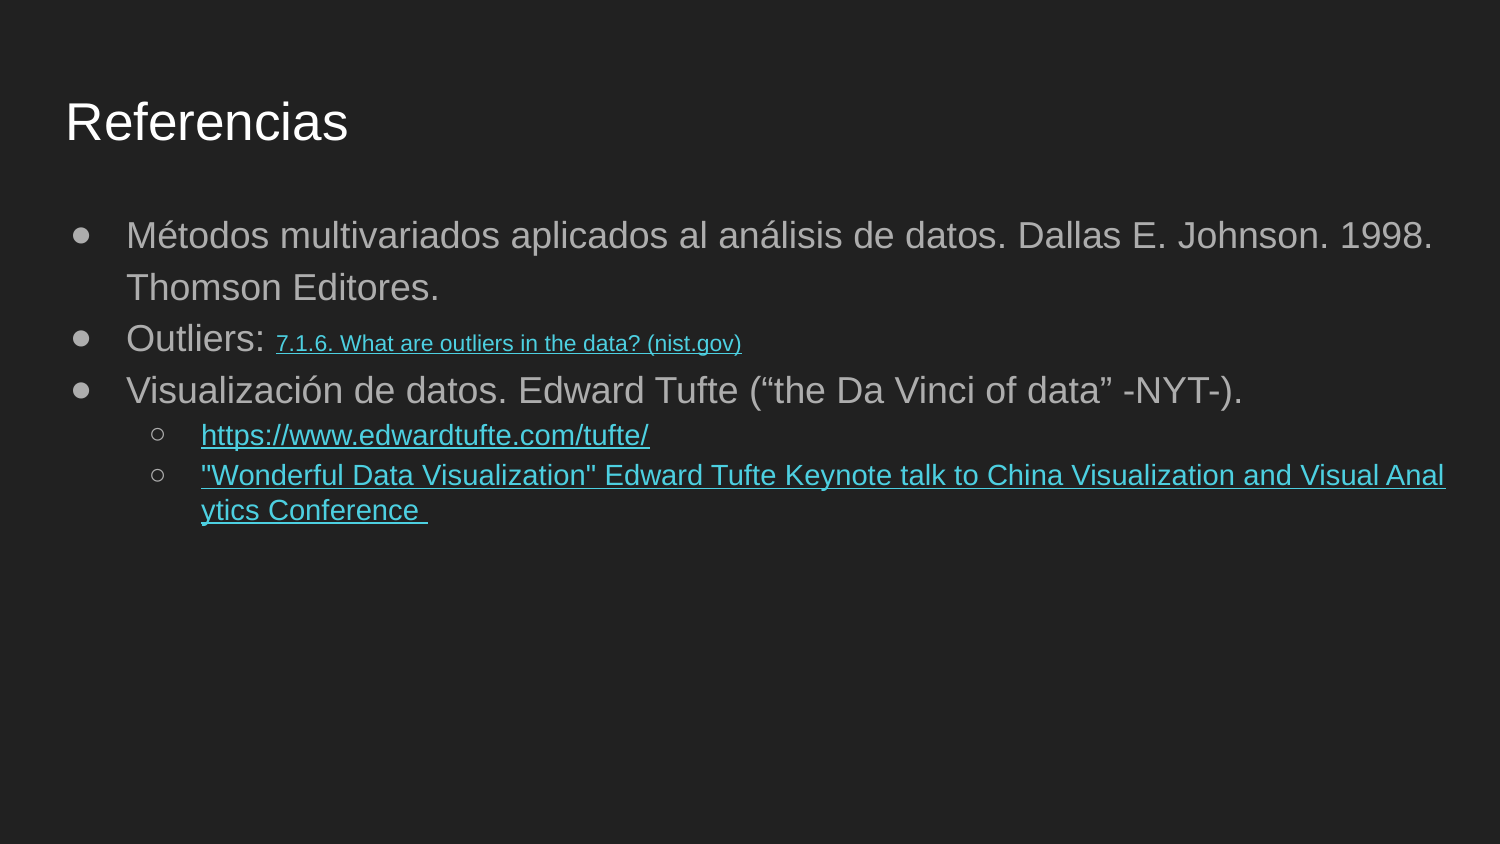

Referencias
# Métodos multivariados aplicados al análisis de datos. Dallas E. Johnson. 1998. Thomson Editores.
Outliers: 7.1.6. What are outliers in the data? (nist.gov)
Visualización de datos. Edward Tufte (“the Da Vinci of data” -NYT-).
https://www.edwardtufte.com/tufte/
"Wonderful Data Visualization" Edward Tufte Keynote talk to China Visualization and Visual Analytics Conference